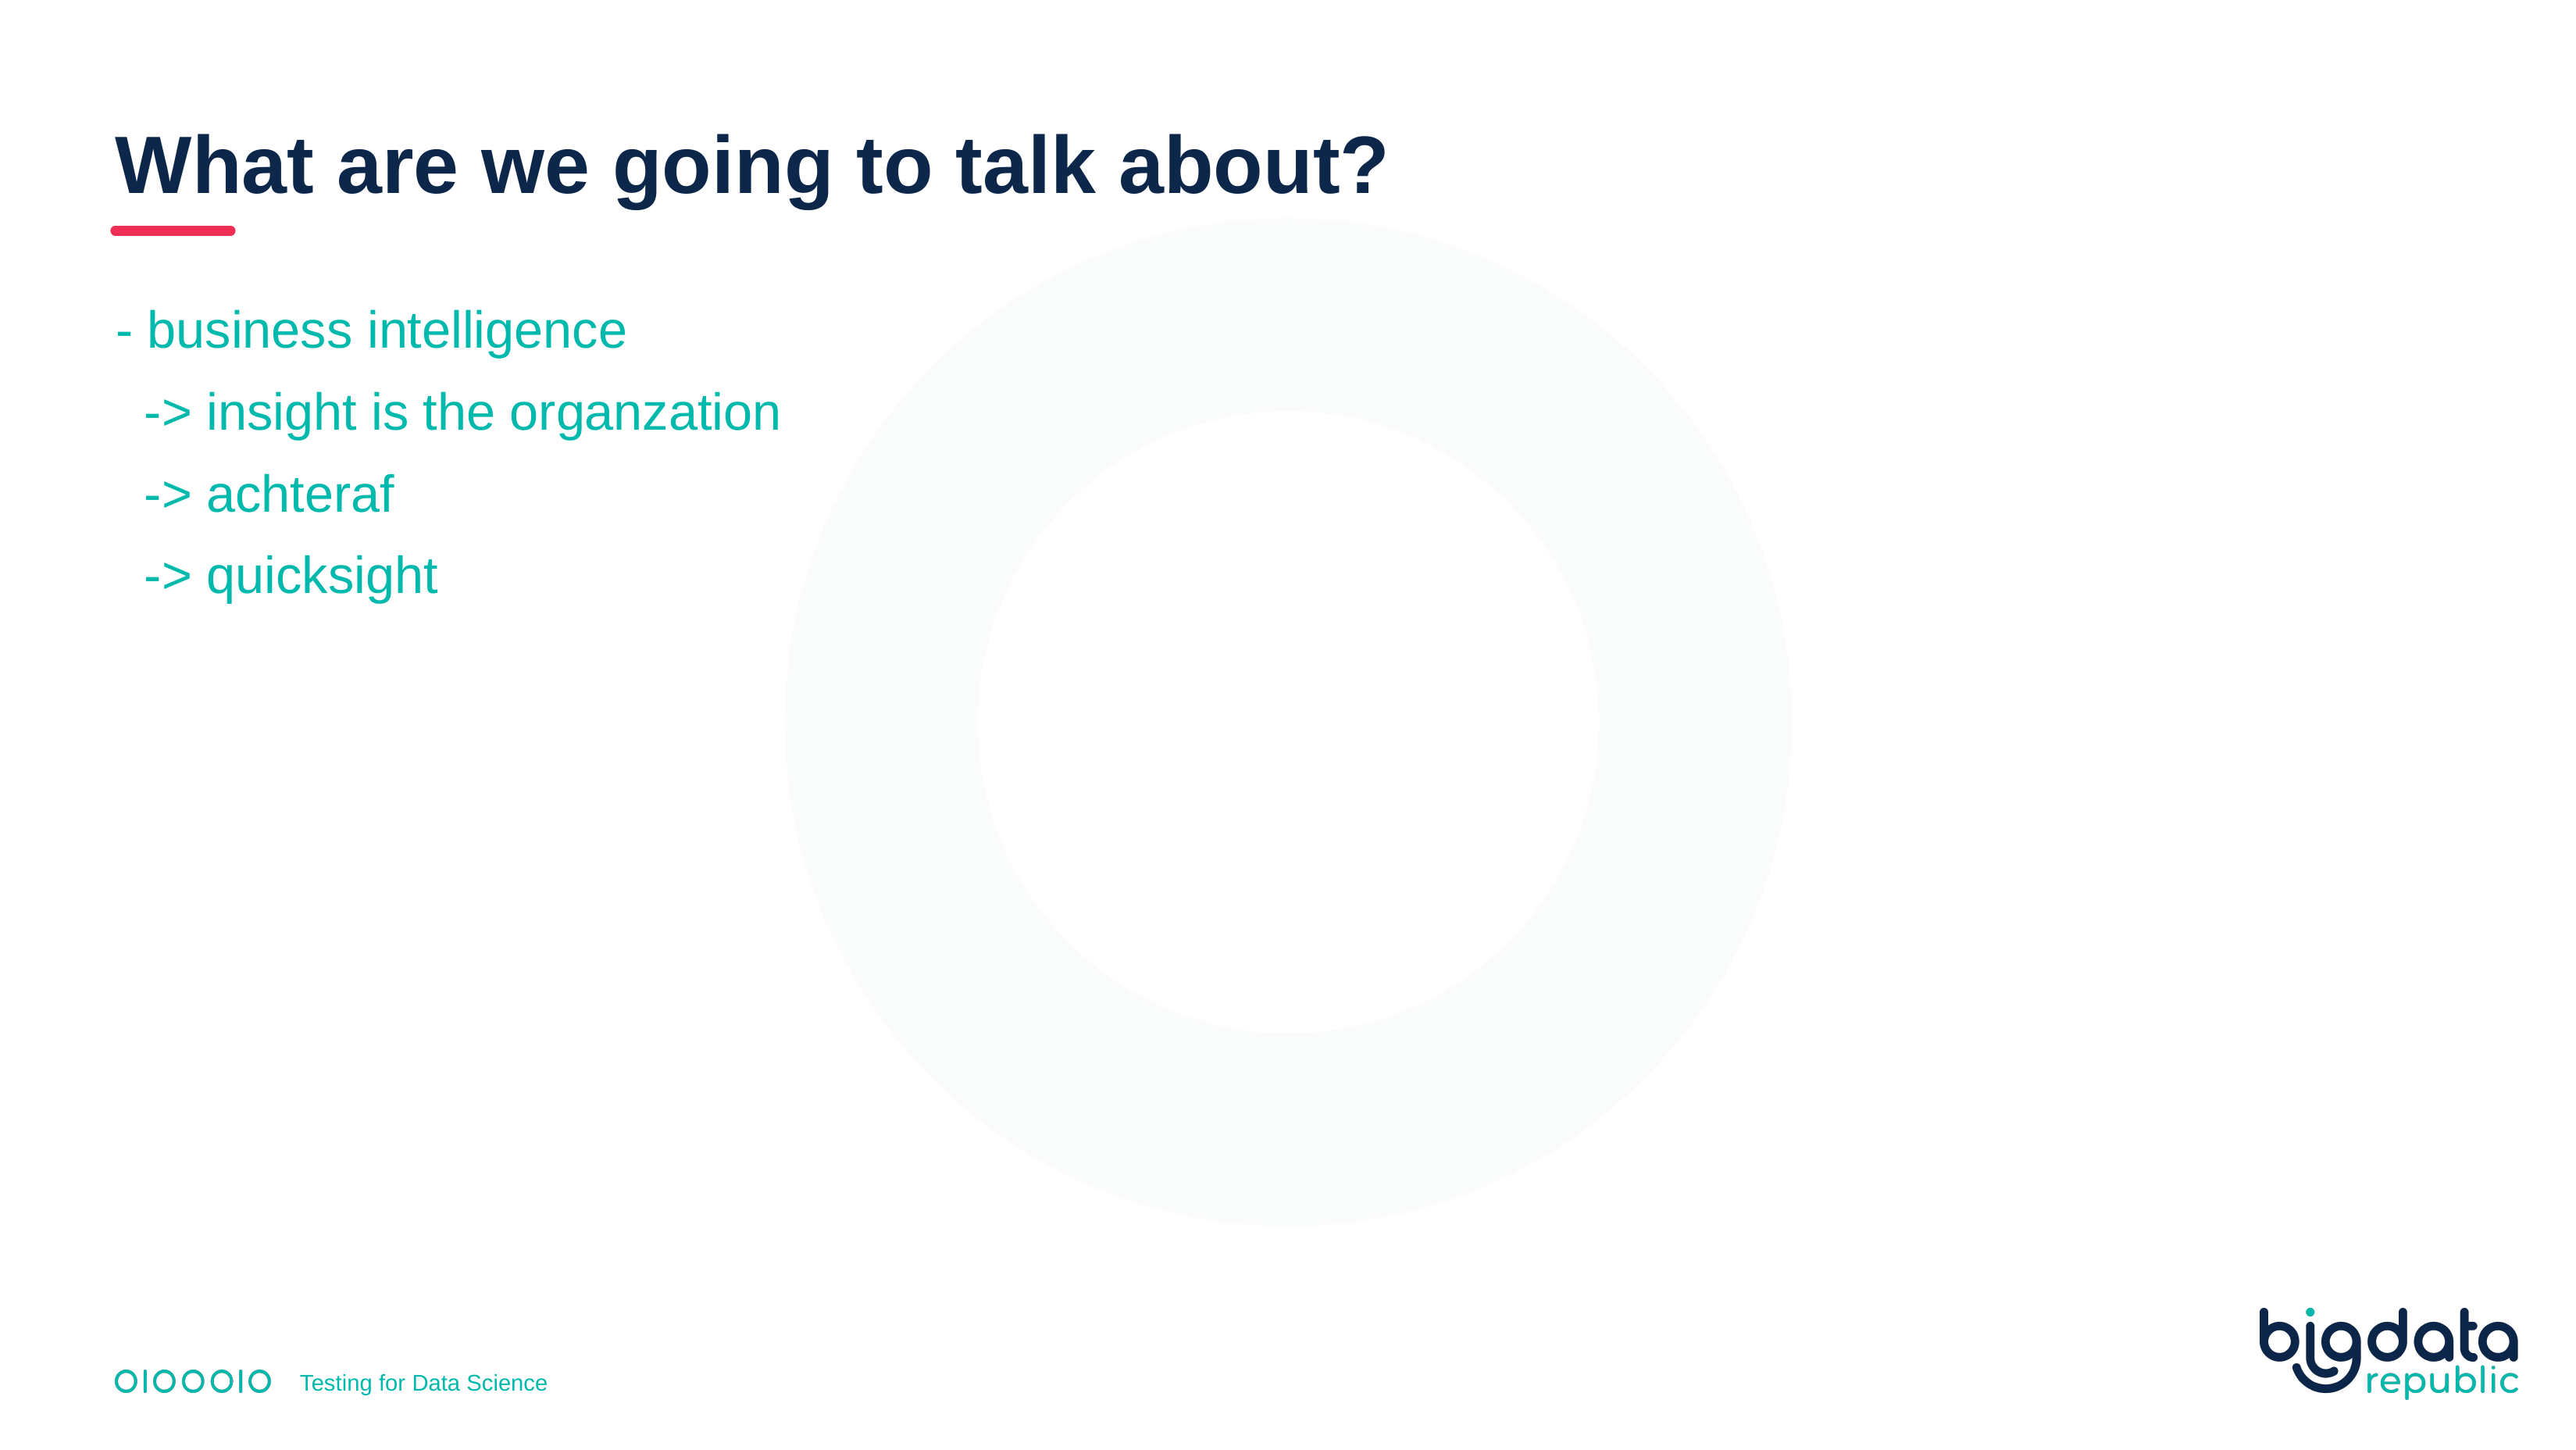

# What are we going to talk about?
- business intelligence
  -> insight is the organzation
  -> achteraf
  -> quicksight
Testing for Data Science